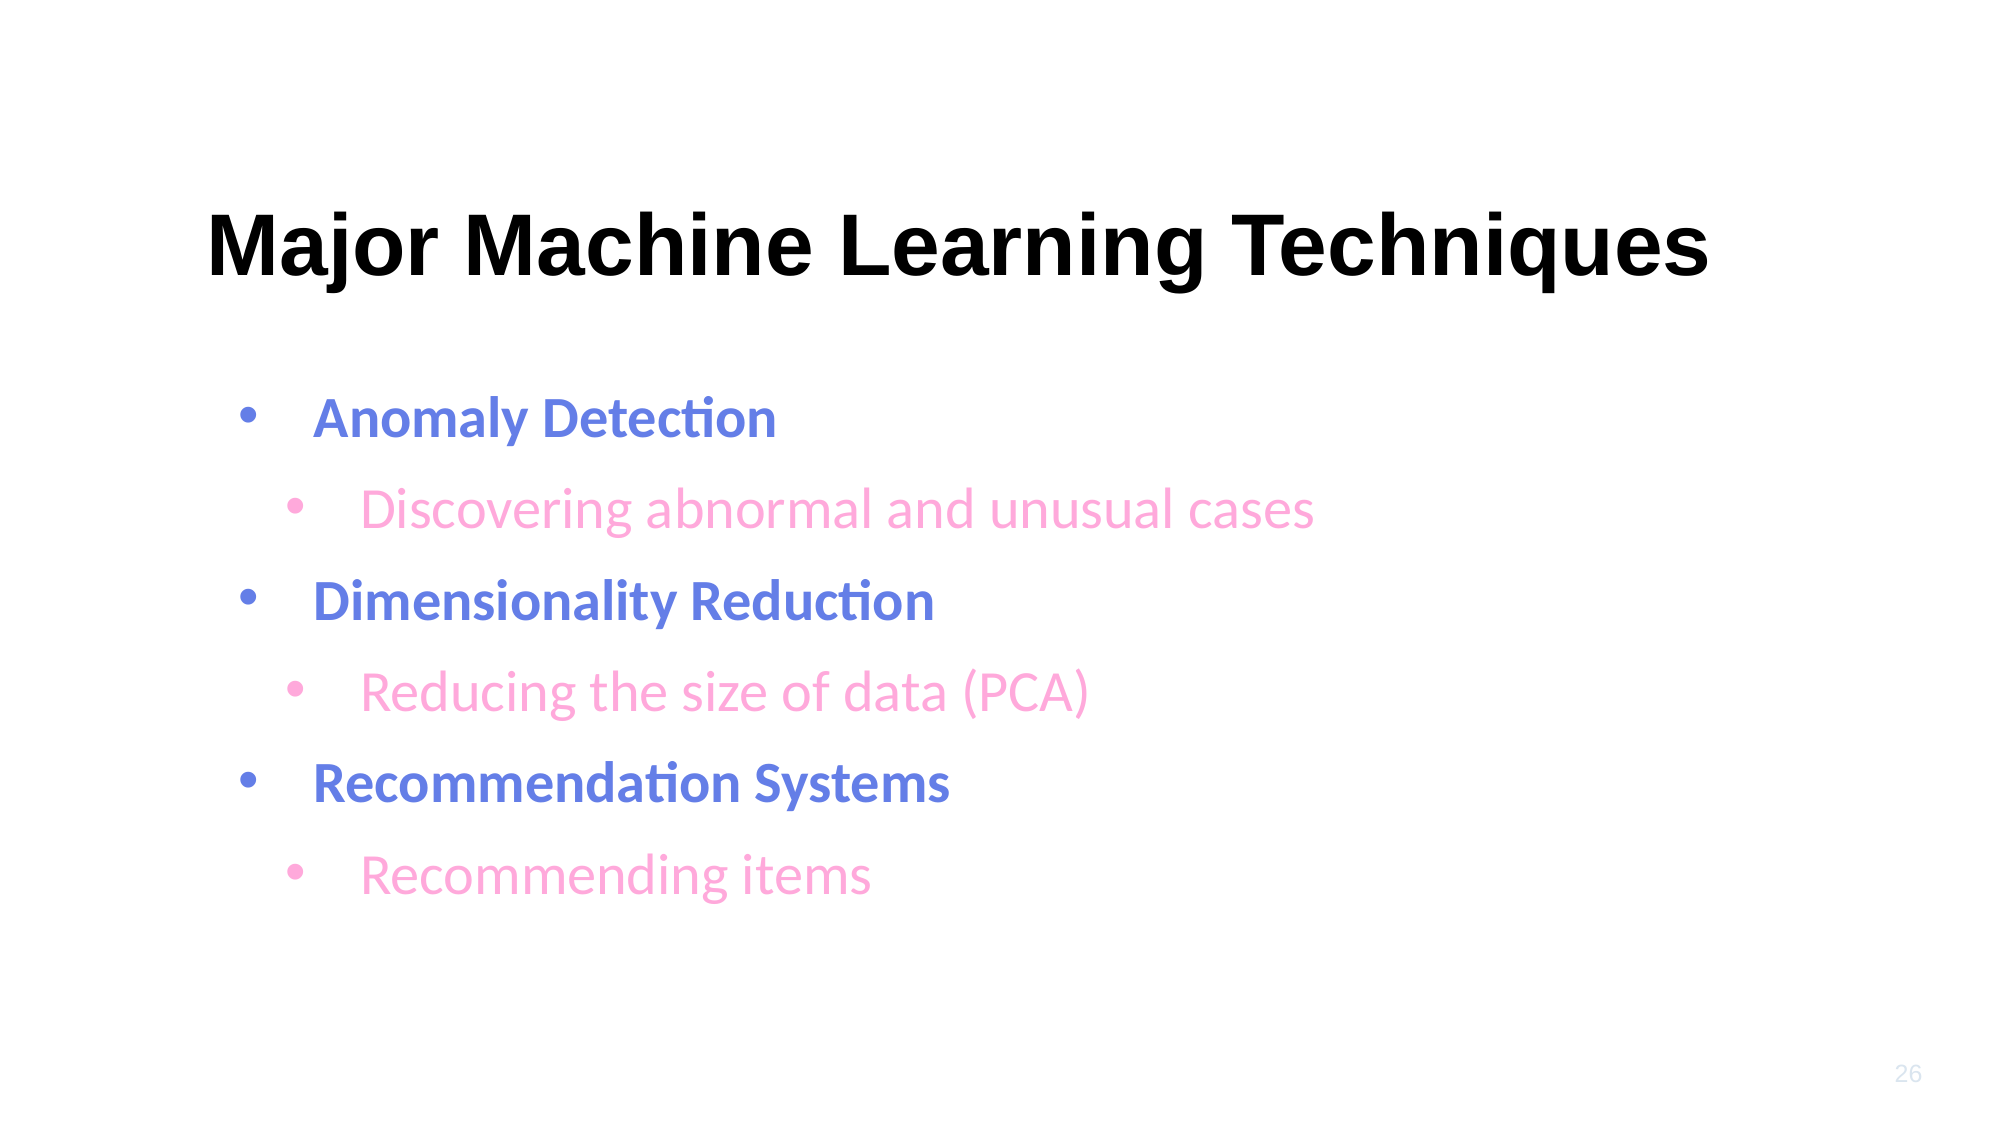

# Major Machine Learning Techniques
Anomaly Detection
Discovering abnormal and unusual cases
Dimensionality Reduction
Reducing the size of data (PCA)
Recommendation Systems
Recommending items

26